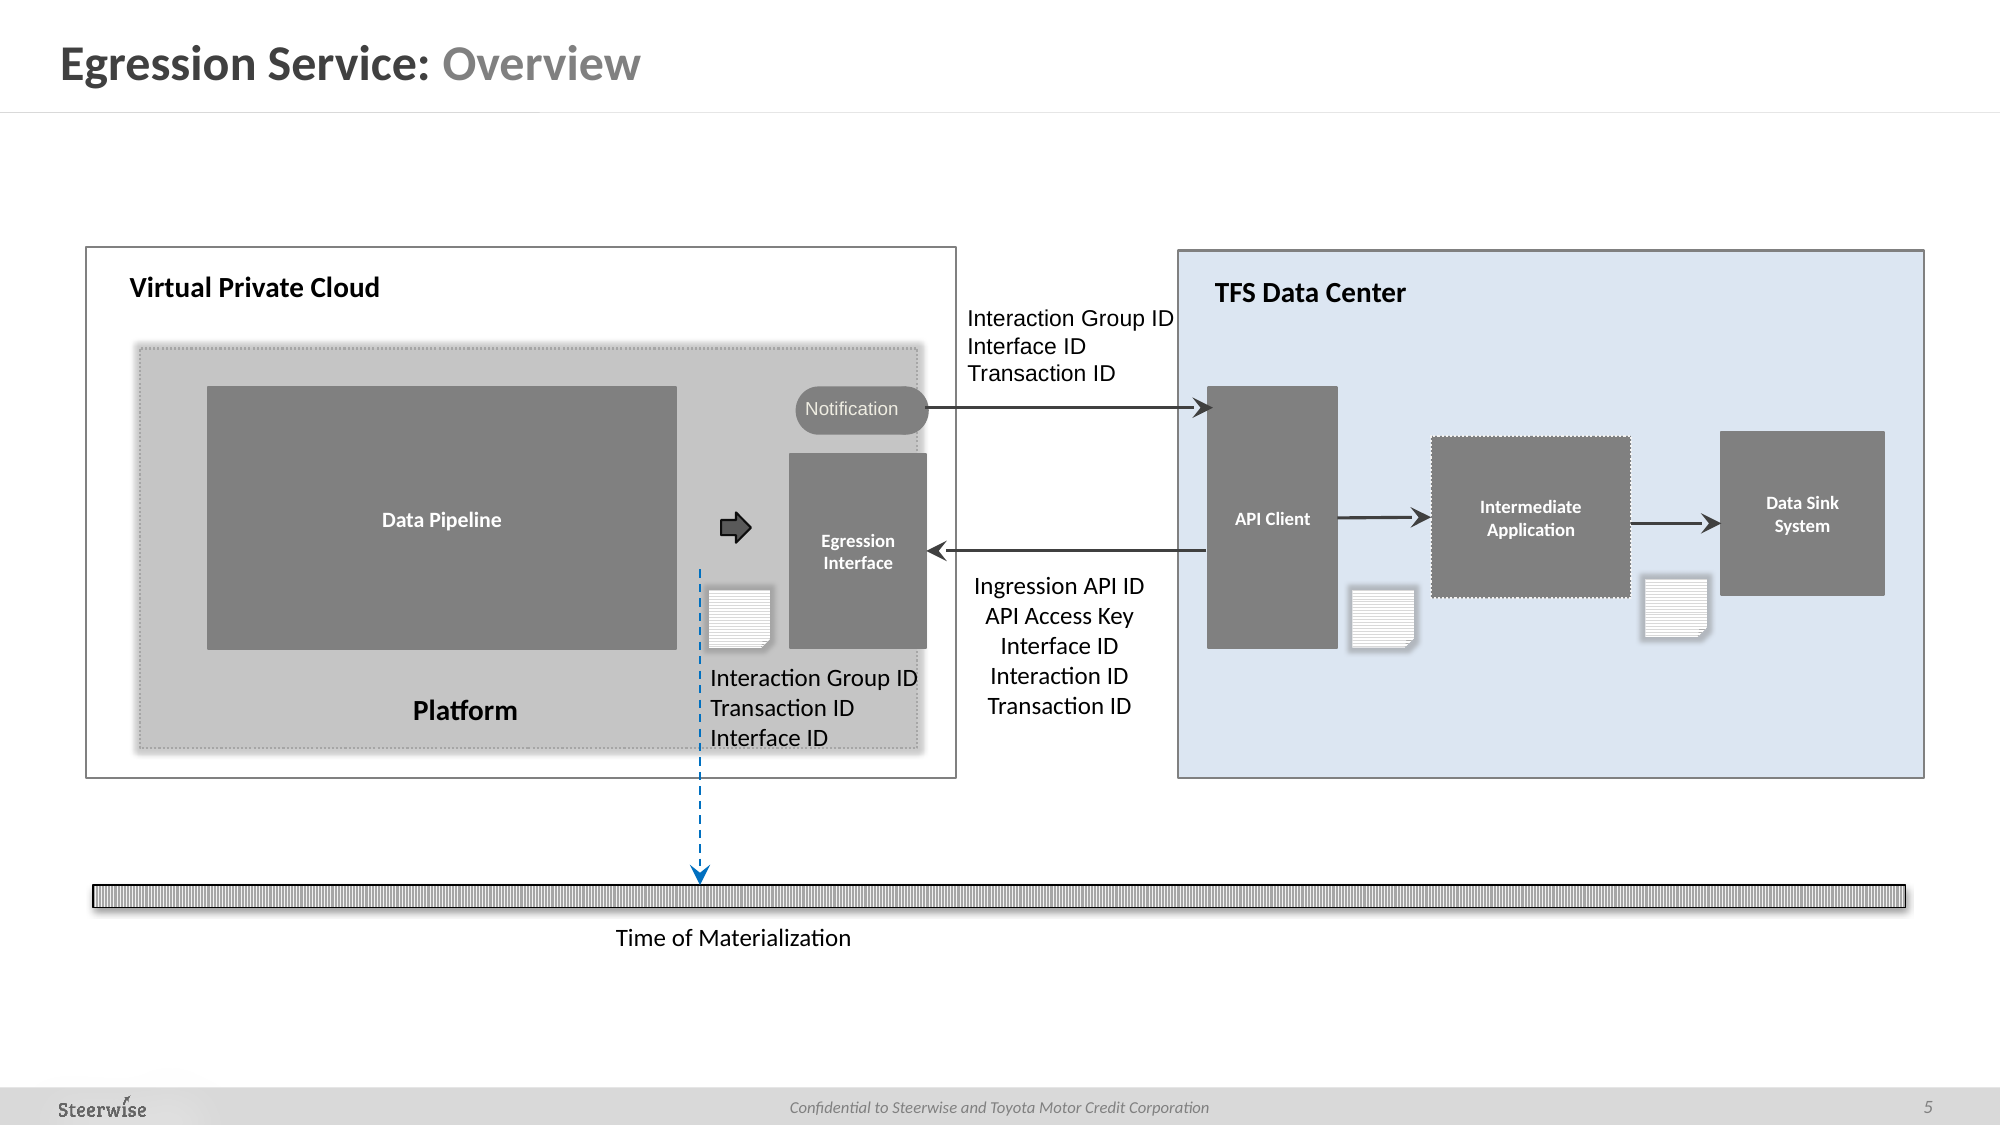

# Egression Service: Overview

Virtual Private Cloud
TFS Data Center
Interaction Group ID
Interface ID
Transaction ID

Data Pipeline

API Client
Notification
Data Sink
System
Intermediate
Application
Egression
Interface

Ingression API ID
API Access Key
Interface ID
Interaction ID
Transaction ID

Interaction Group ID
Transaction ID
Interface ID
Platform

Time of Materialization
5